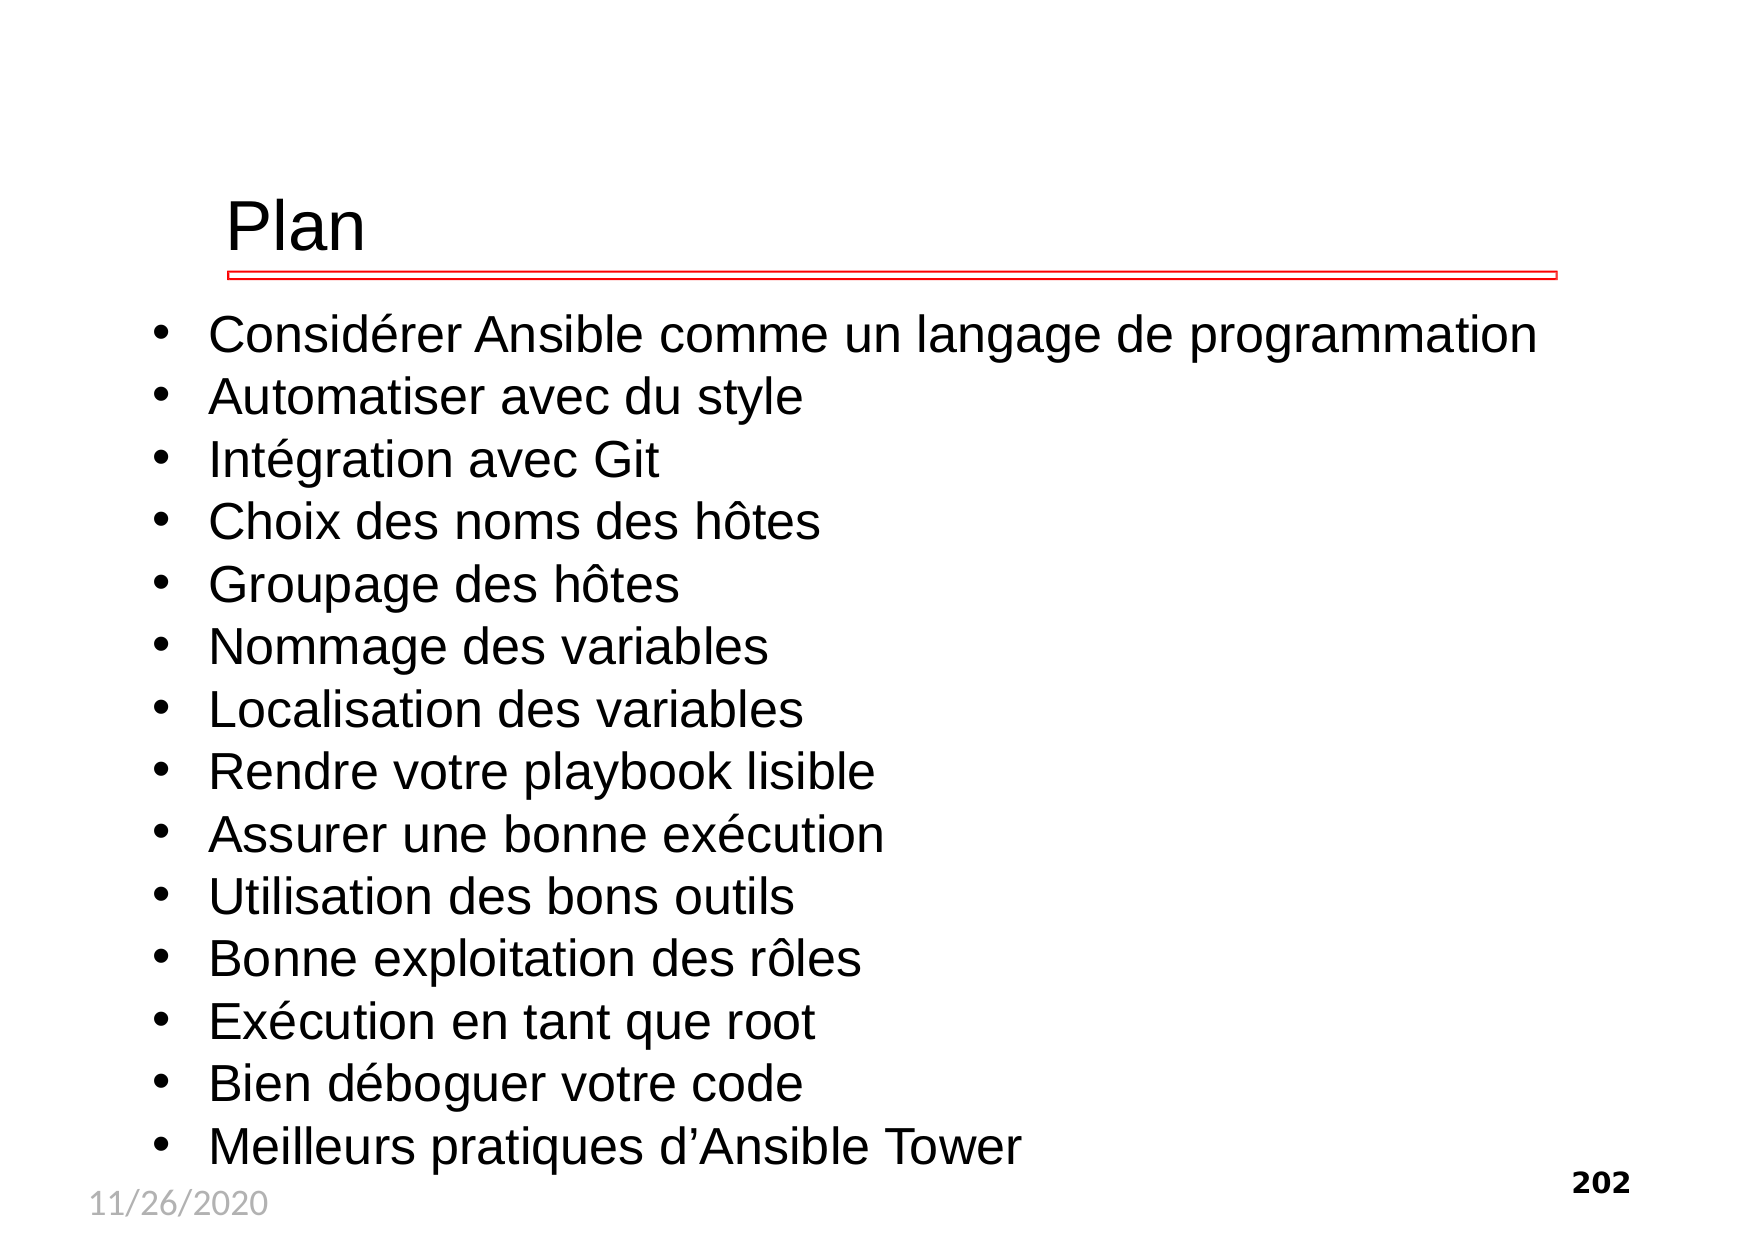

# Plan
Considérer Ansible comme un langage de programmation
Automatiser avec du style
Intégration avec Git
Choix des noms des hôtes
Groupage des hôtes
Nommage des variables
Localisation des variables
Rendre votre playbook lisible
Assurer une bonne exécution
Utilisation des bons outils
Bonne exploitation des rôles
Exécution en tant que root
Bien déboguer votre code
Meilleurs pratiques d’Ansible Tower
202
11/26/2020